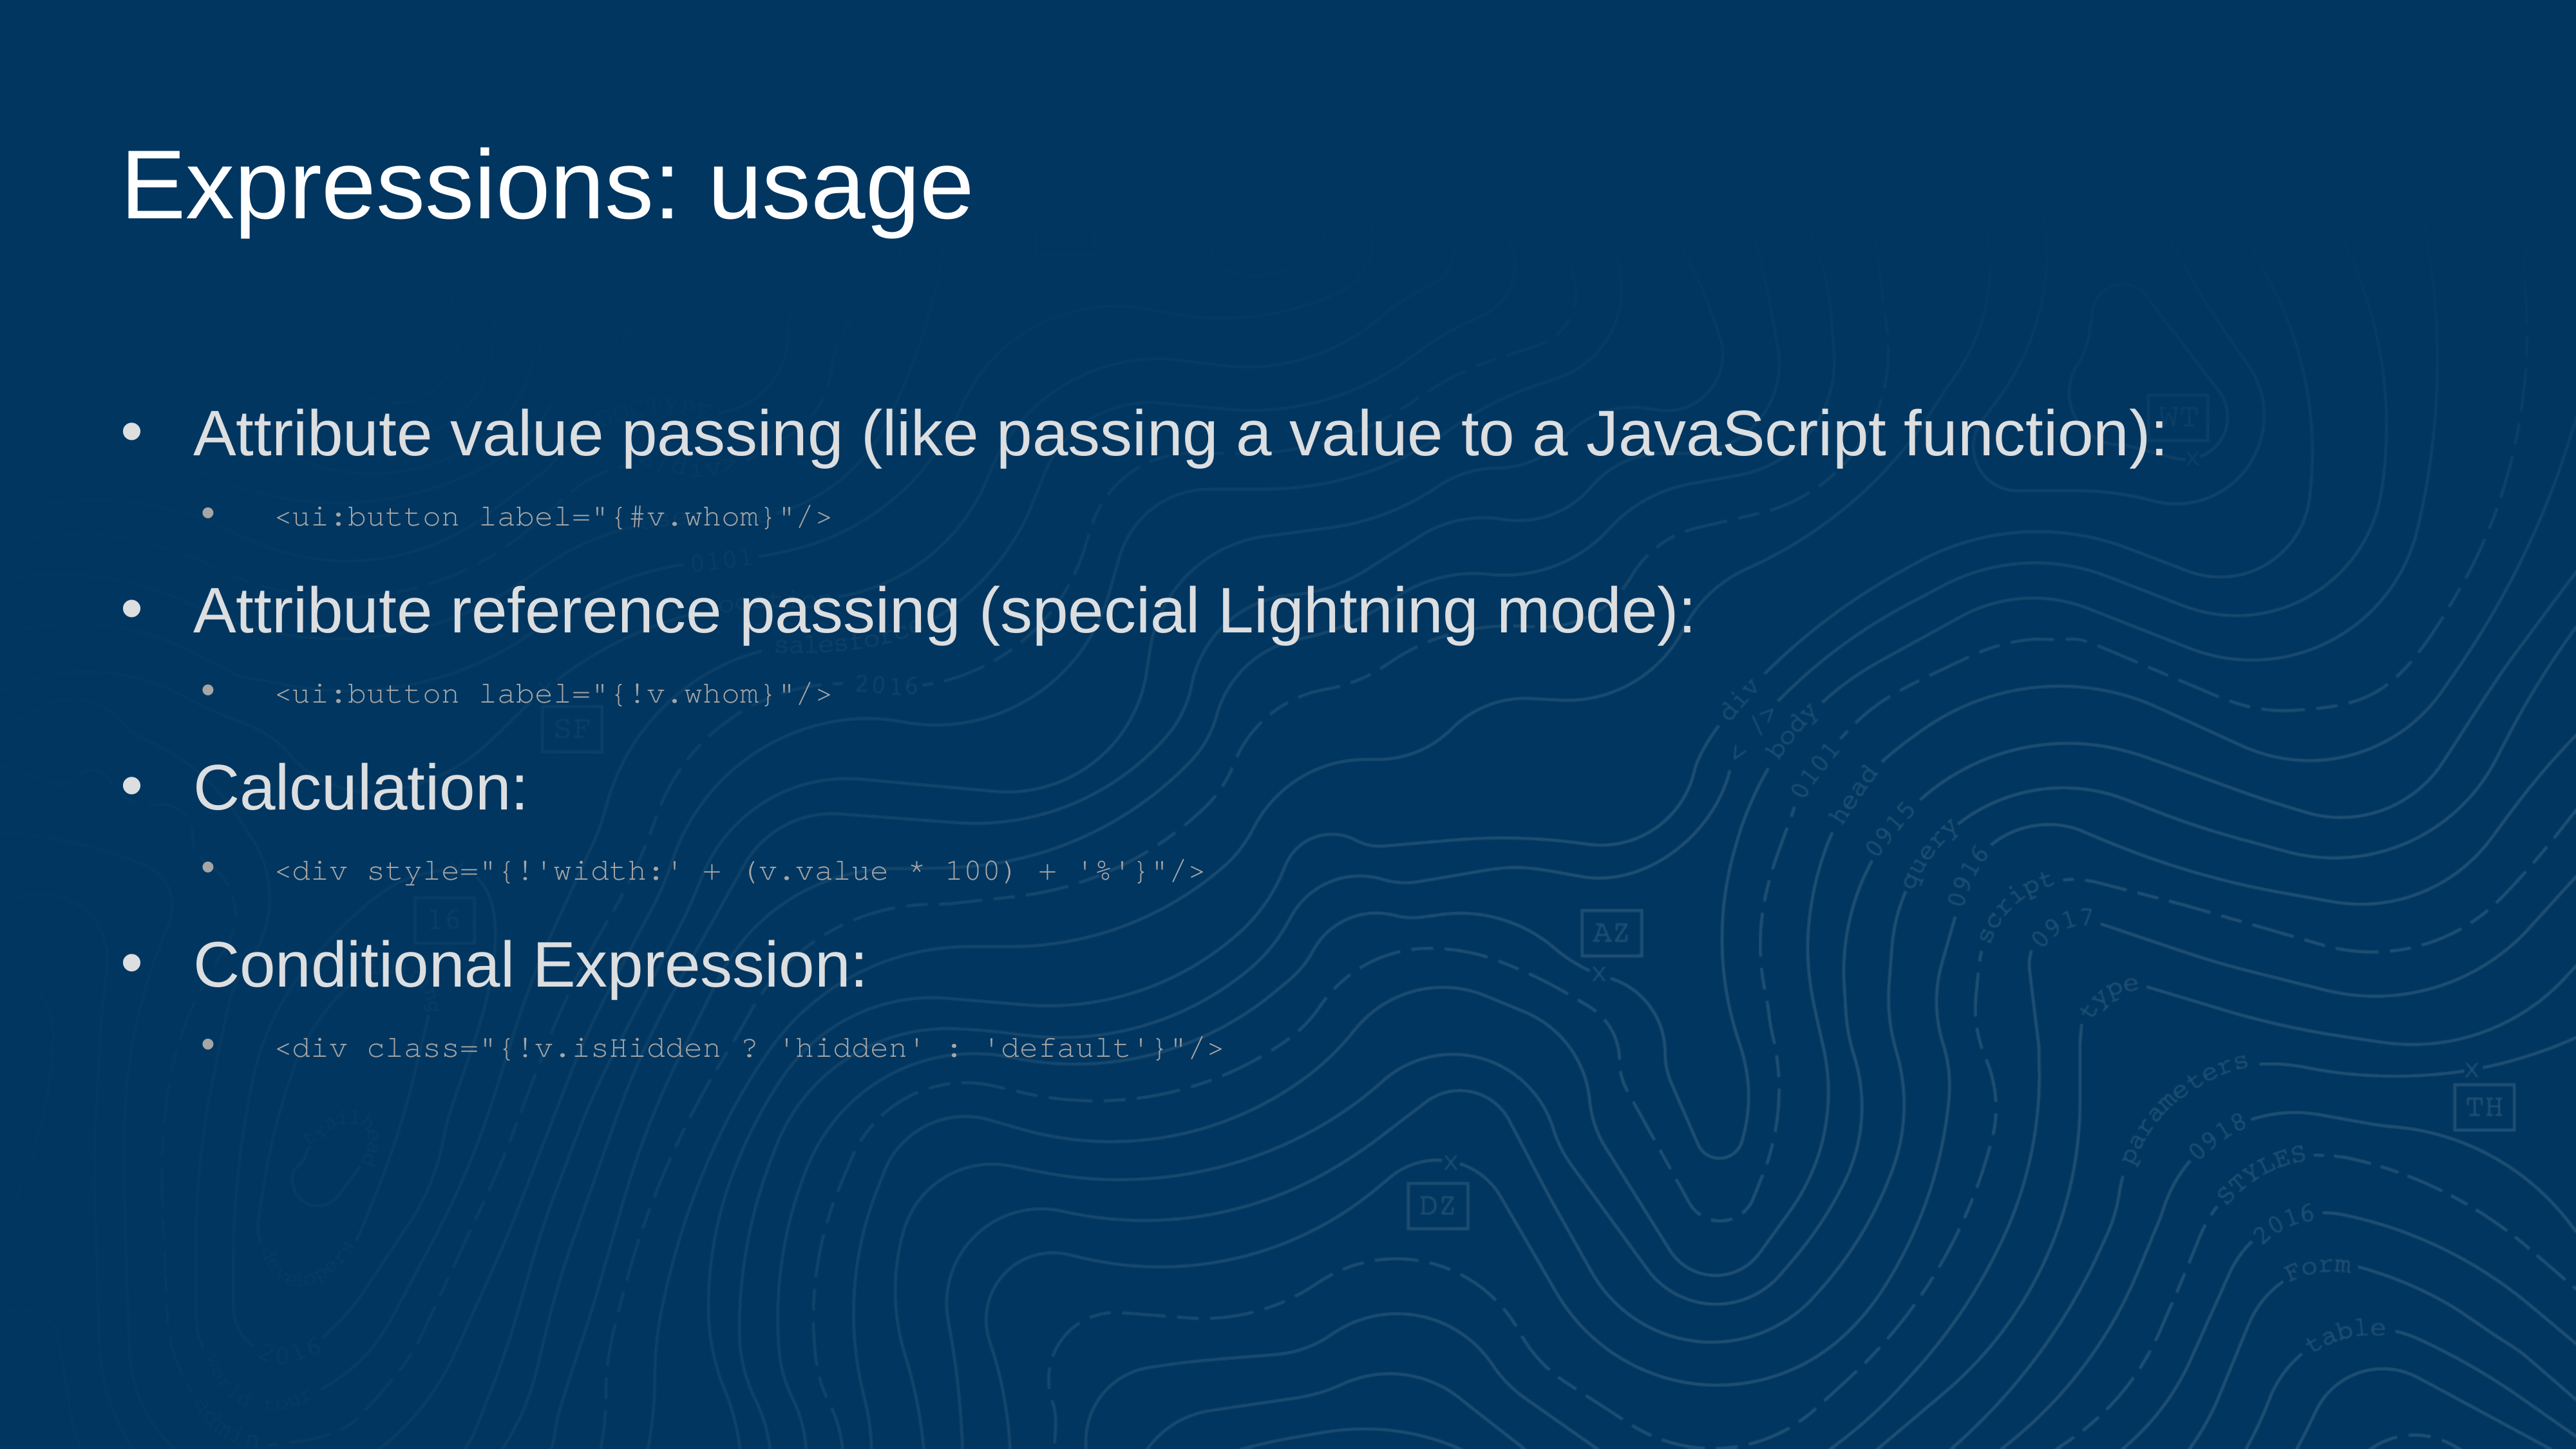

# Expressions: usage
Attribute value passing (like passing a value to a JavaScript function):
<ui:button label="{#v.whom}"/>
Attribute reference passing (special Lightning mode):
<ui:button label="{!v.whom}"/>
Calculation:
<div style="{!'width:' + (v.value * 100) + '%'}"/>
Conditional Expression:
<div class="{!v.isHidden ? 'hidden' : 'default'}"/>